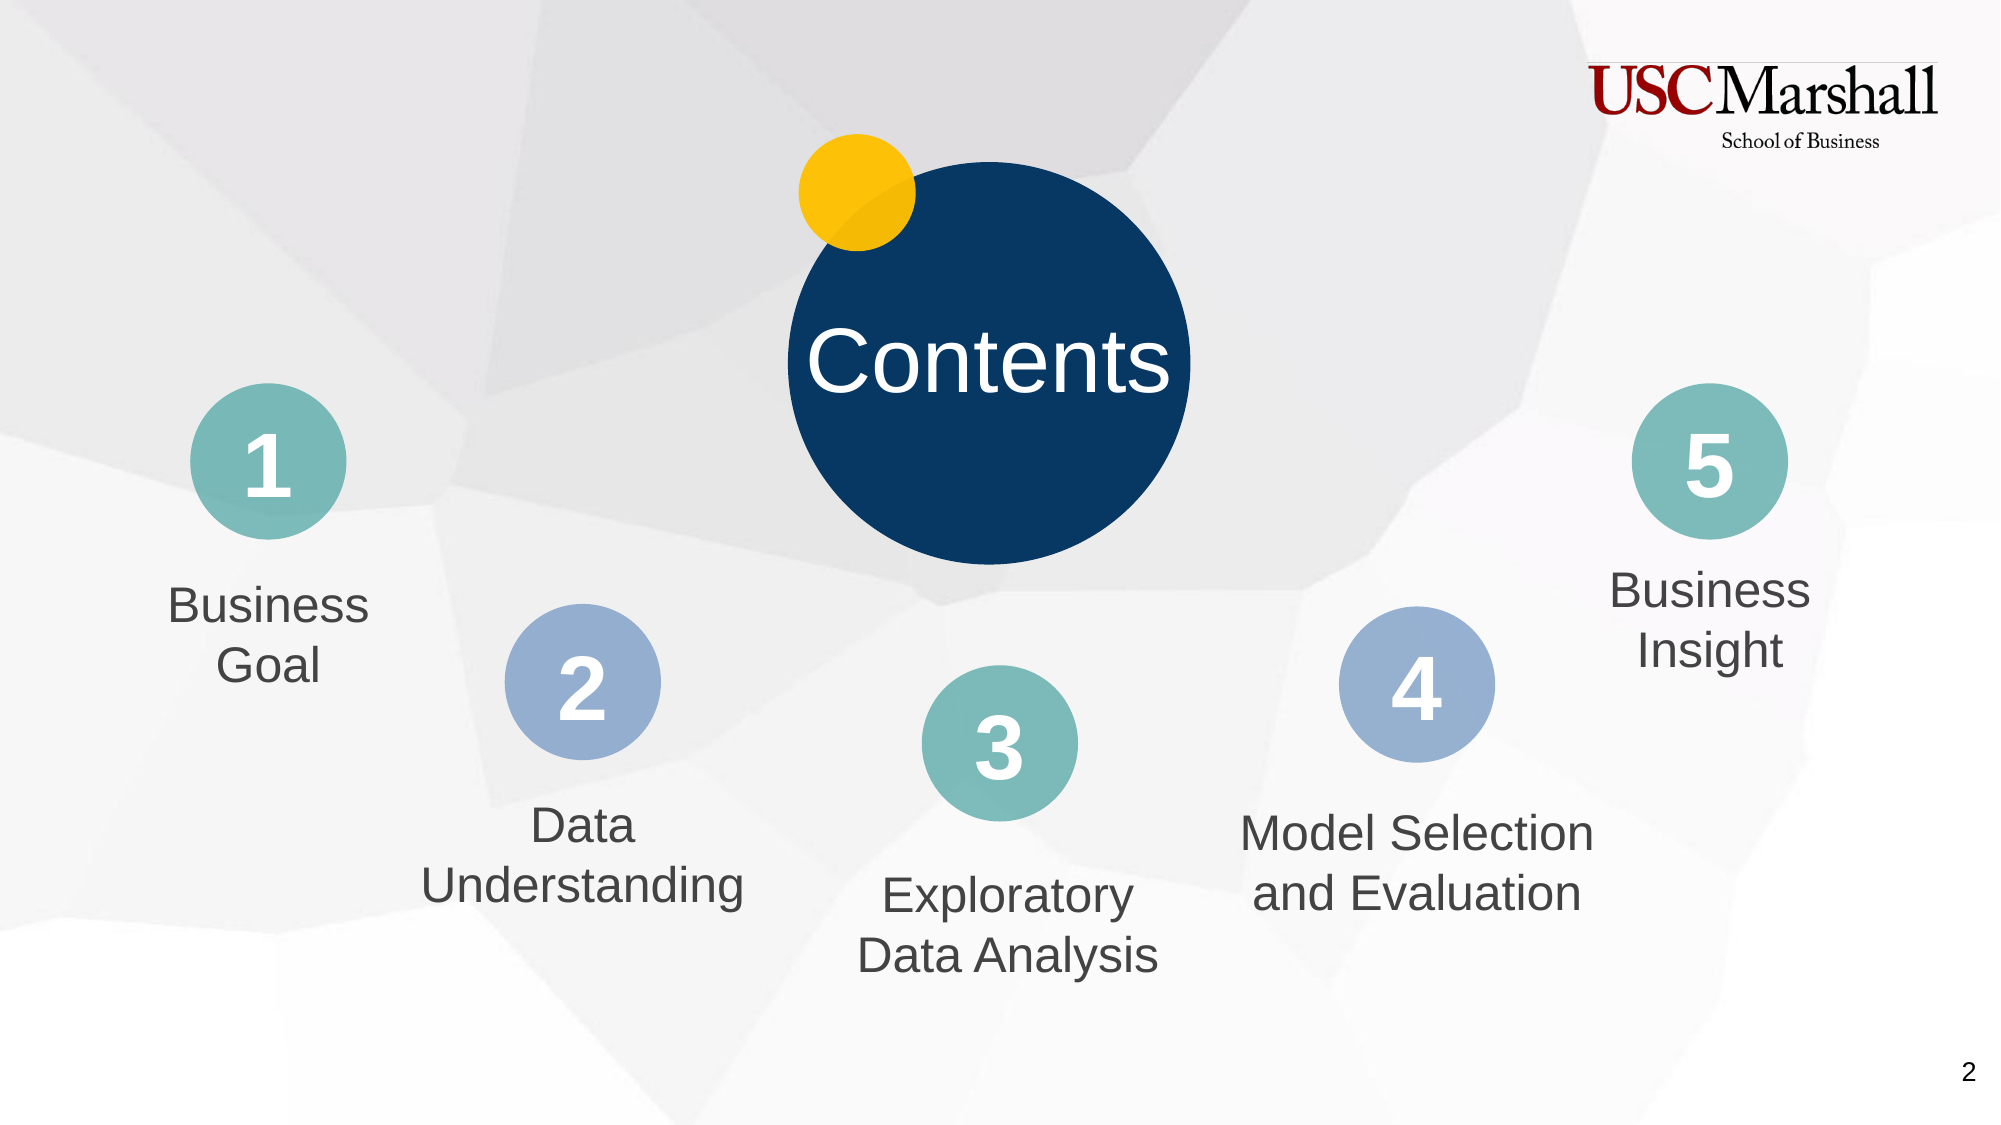

Contents

1

5
Business Insight
Business Goal

2
4

3
Data Understanding
Model Selection and Evaluation
Exploratory Data Analysis
2